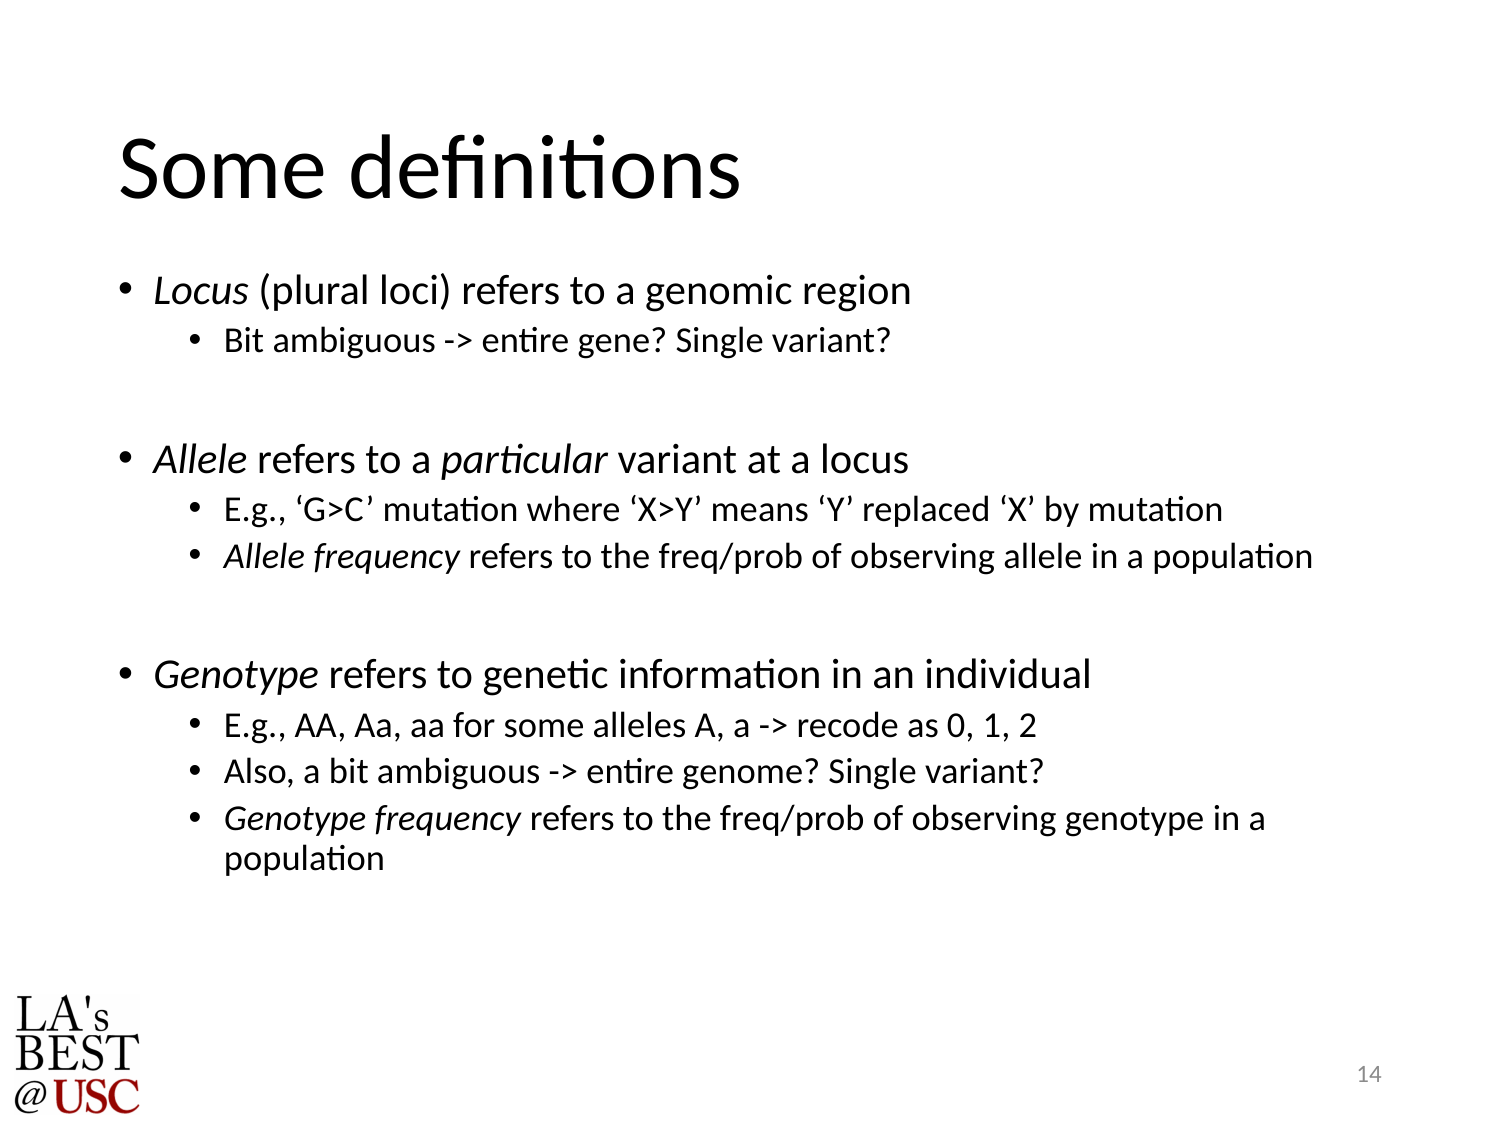

# Some definitions
Locus (plural loci) refers to a genomic region
Bit ambiguous -> entire gene? Single variant?

Allele refers to a particular variant at a locus
E.g., ‘G>C’ mutation where ‘X>Y’ means ‘Y’ replaced ‘X’ by mutation
Allele frequency refers to the freq/prob of observing allele in a population

Genotype refers to genetic information in an individual
E.g., AA, Aa, aa for some alleles A, a -> recode as 0, 1, 2
Also, a bit ambiguous -> entire genome? Single variant?
Genotype frequency refers to the freq/prob of observing genotype in a population
14